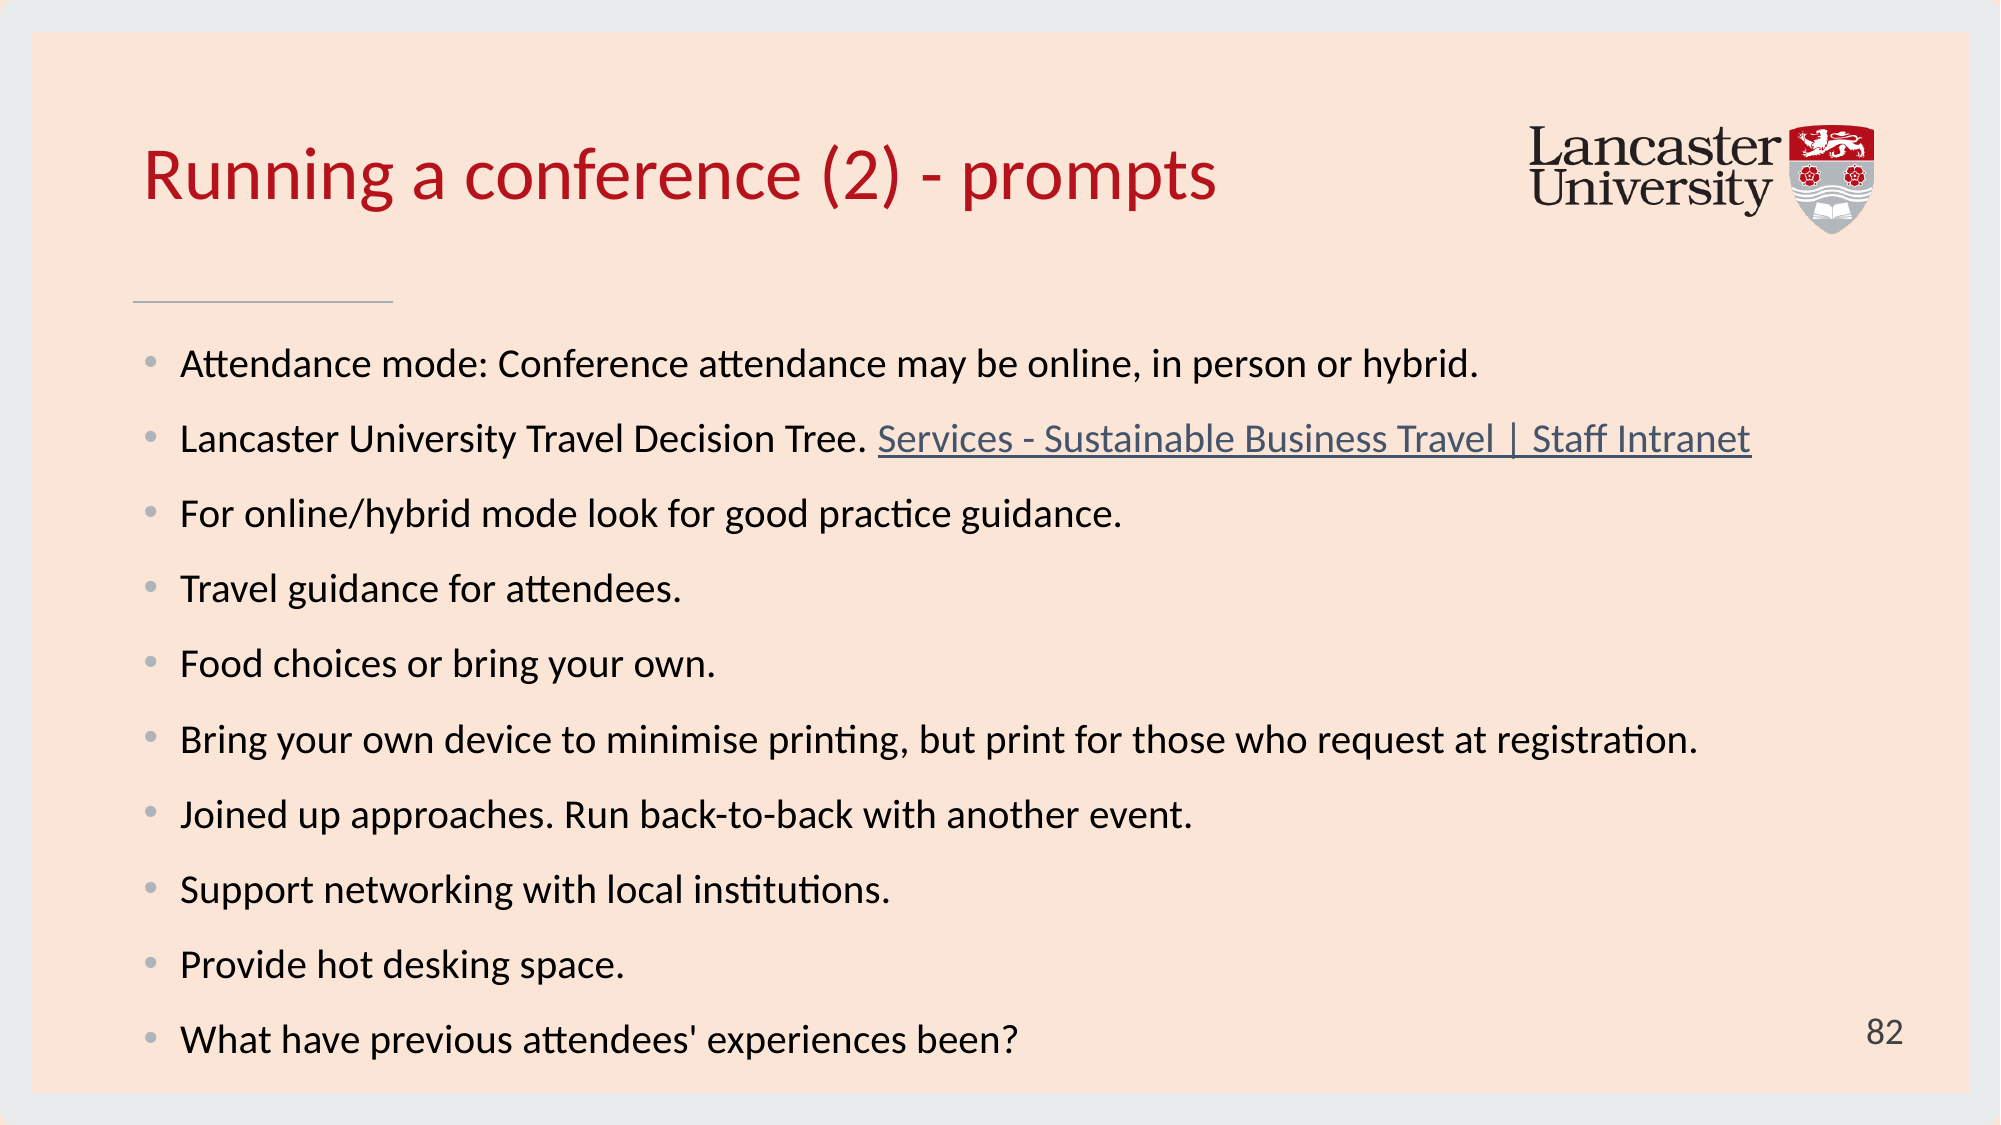

# Running a conference (2) - prompts
Attendance mode: Conference attendance may be online, in person or hybrid.
Lancaster University Travel Decision Tree. Services - Sustainable Business Travel | Staff Intranet
For online/hybrid mode look for good practice guidance.
Travel guidance for attendees.
Food choices or bring your own.
Bring your own device to minimise printing, but print for those who request at registration.
Joined up approaches. Run back-to-back with another event.
Support networking with local institutions.
Provide hot desking space.
What have previous attendees' experiences been?
82